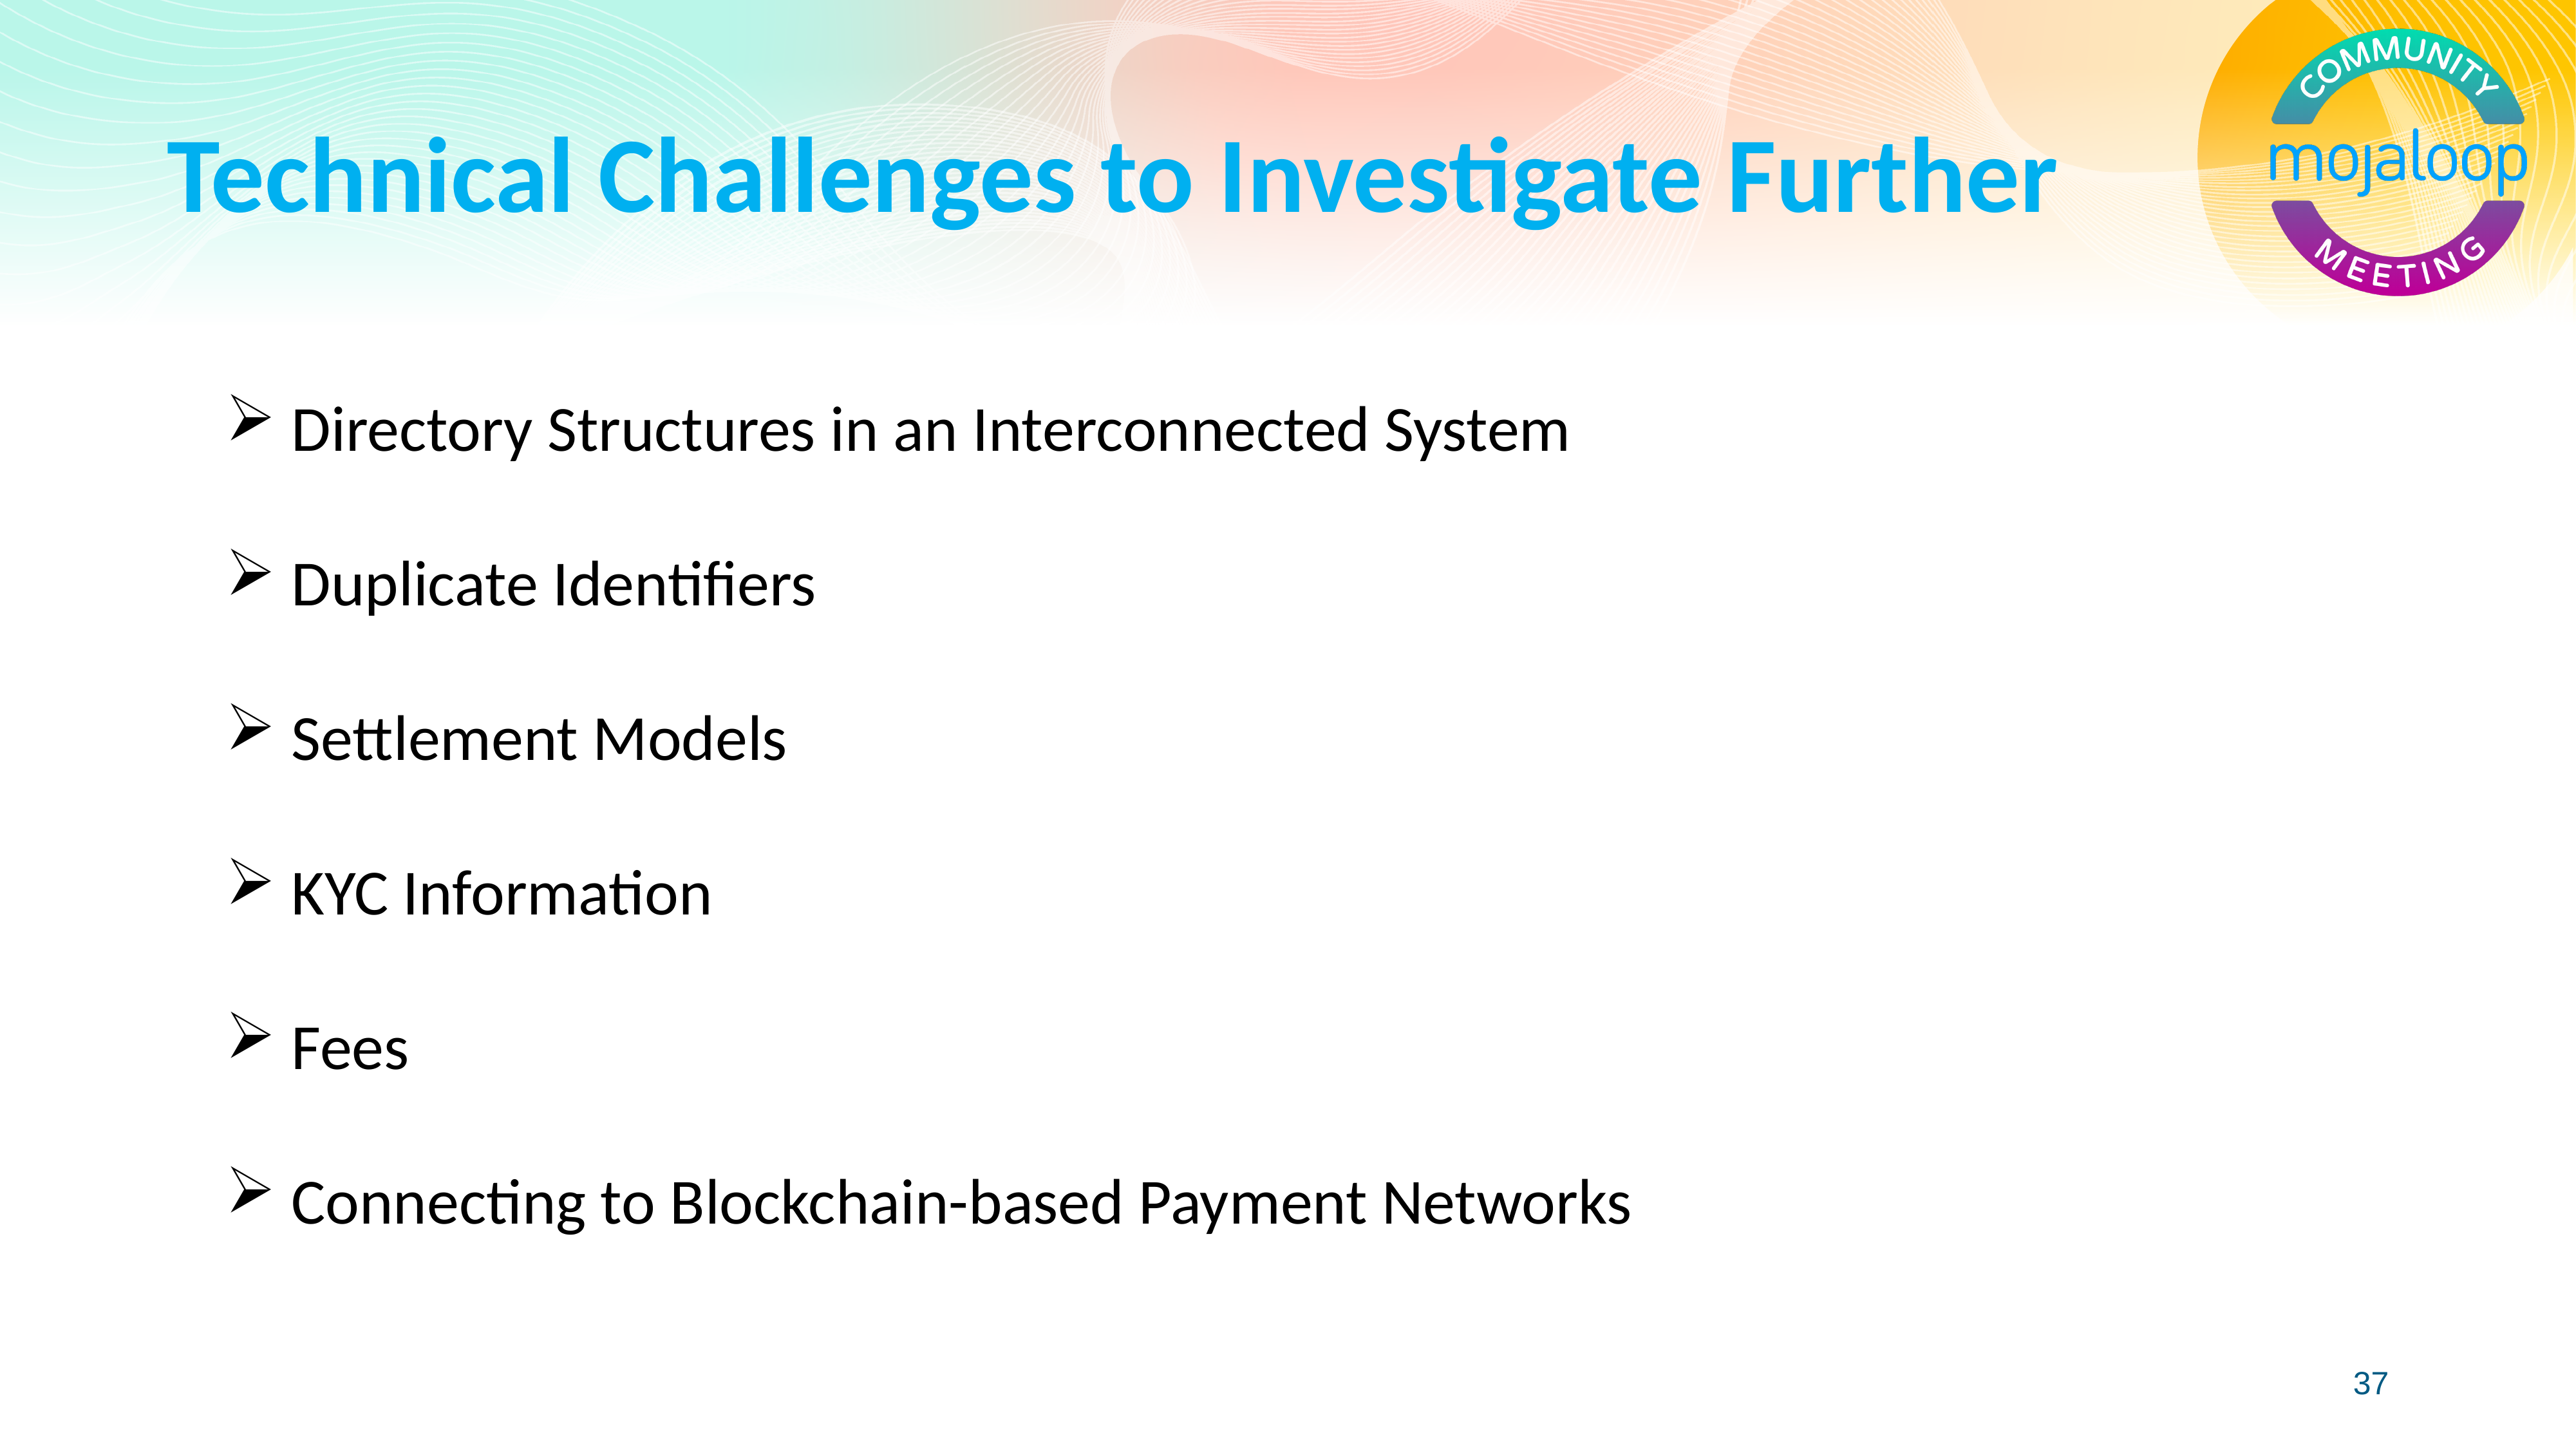

Technical Challenges to Investigate Further
 Directory Structures in an Interconnected System
 Duplicate Identifiers
 Settlement Models
 KYC Information
 Fees
 Connecting to Blockchain-based Payment Networks
37